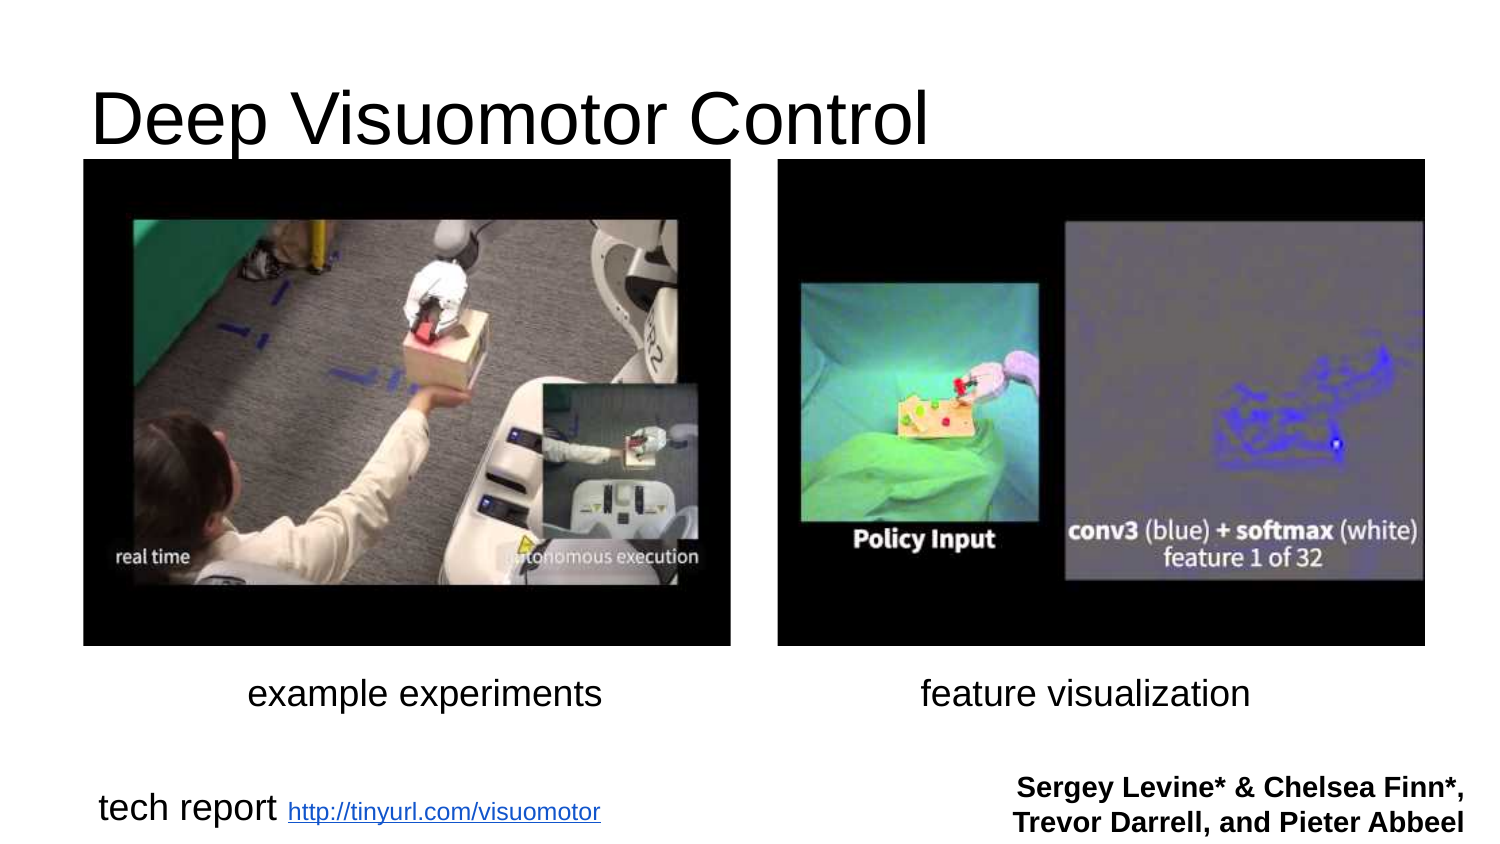

Deep Visuomotor Control

example experiments
feature visualization
Sergey Levine* & Chelsea Finn*, Trevor Darrell, and Pieter Abbeel
tech report http://tinyurl.com/visuomotor